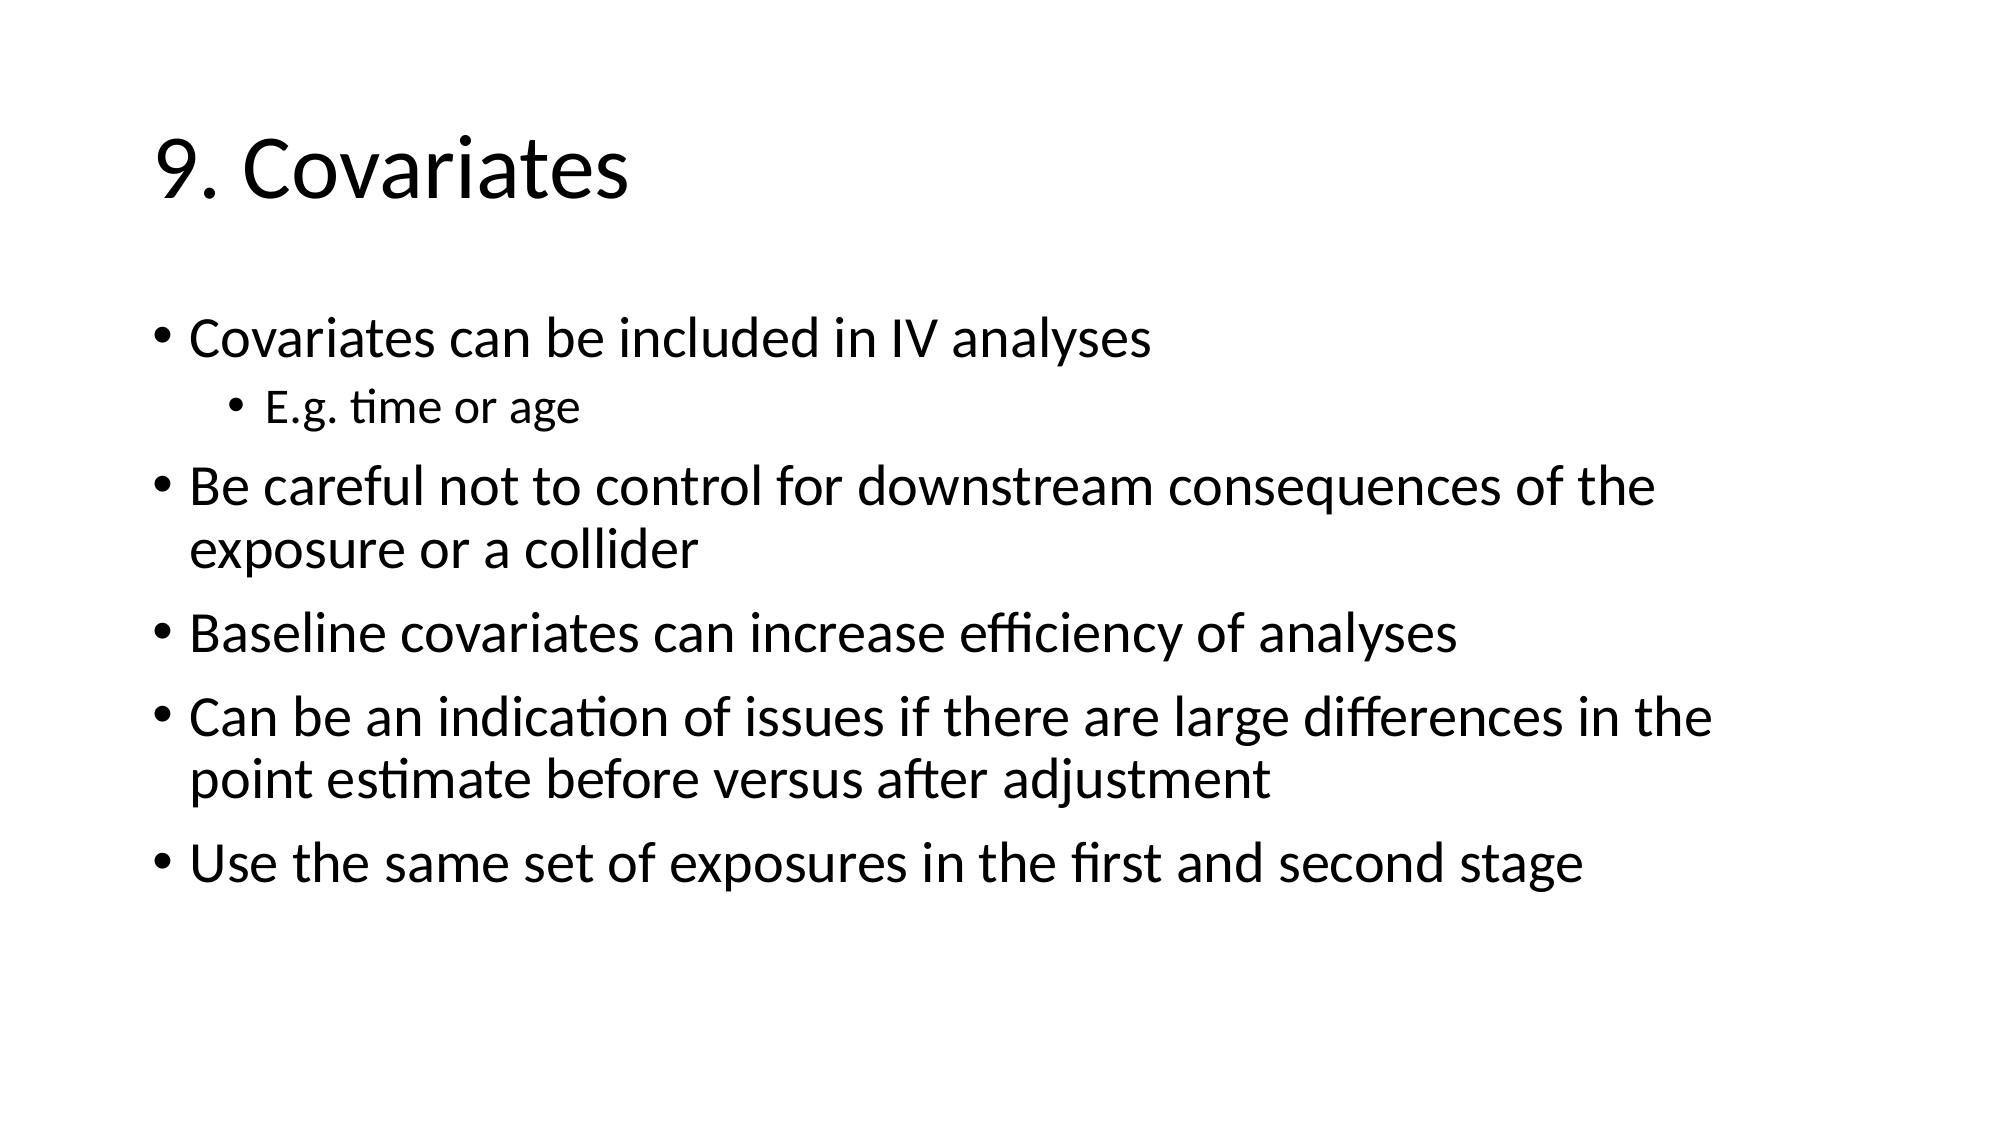

# 9. Covariates
Covariates can be included in IV analyses
E.g. time or age
Be careful not to control for downstream consequences of the exposure or a collider
Baseline covariates can increase efficiency of analyses
Can be an indication of issues if there are large differences in the point estimate before versus after adjustment
Use the same set of exposures in the first and second stage